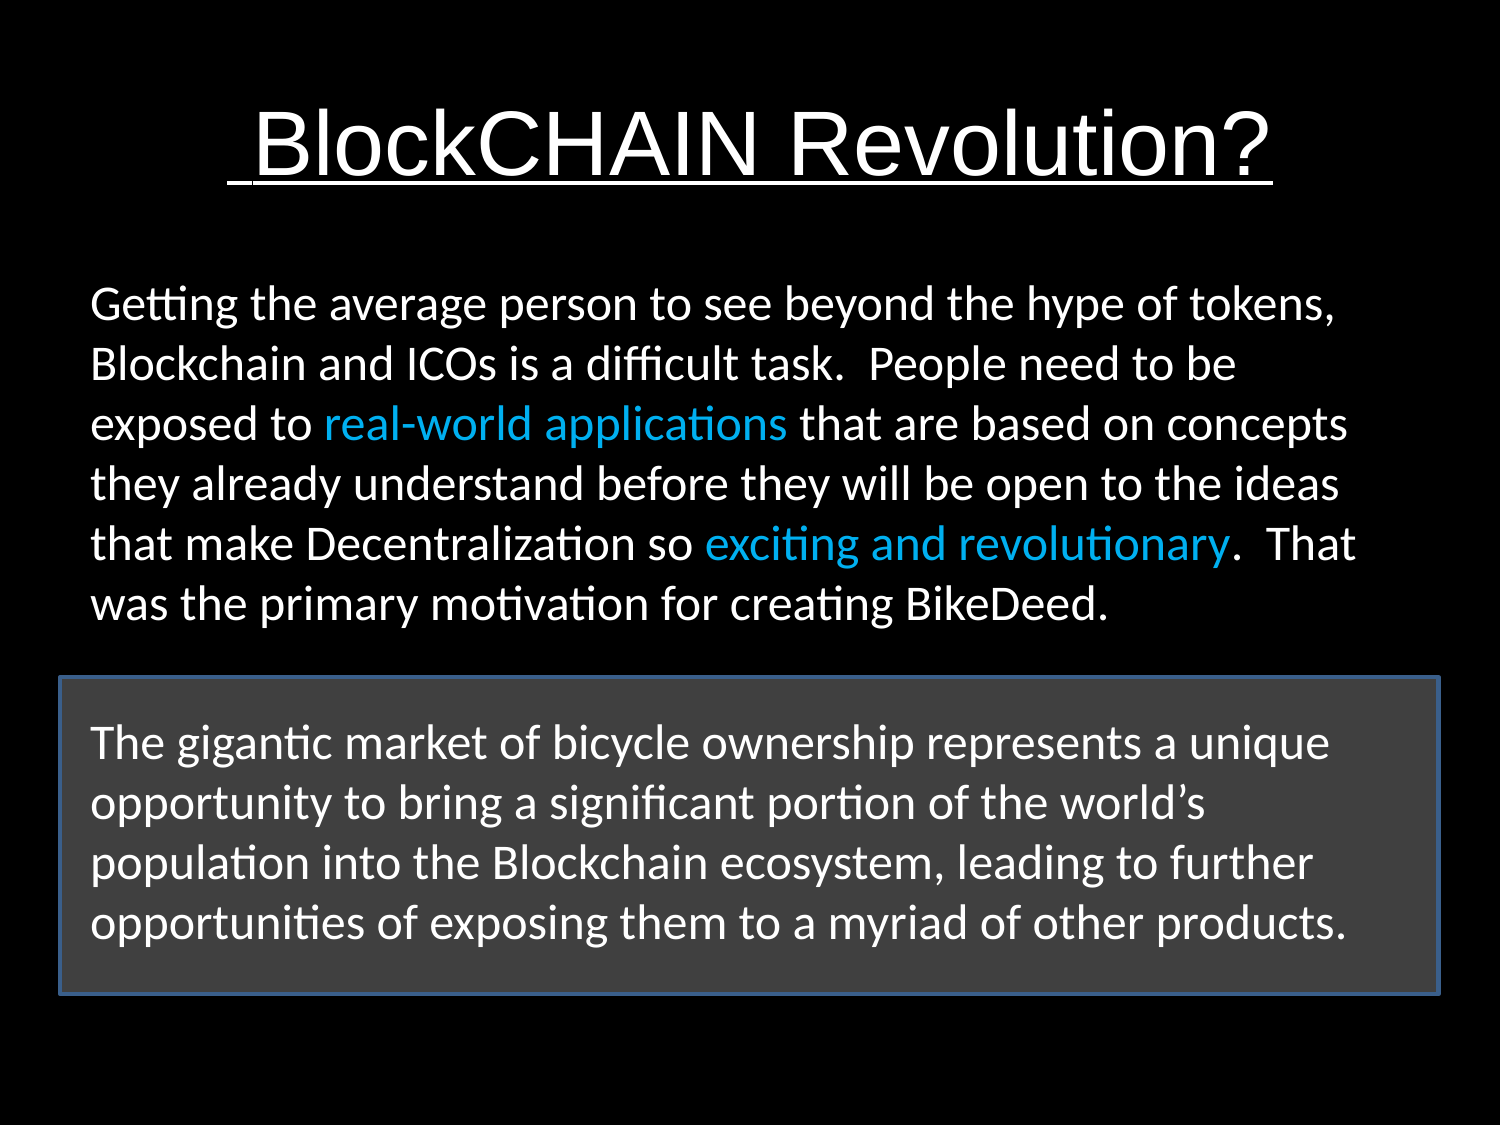

# BlockCHAIN Revolution?
Getting the average person to see beyond the hype of tokens, Blockchain and ICOs is a difficult task.  People need to be exposed to real-world applications that are based on concepts they already understand before they will be open to the ideas that make Decentralization so exciting and revolutionary.  That was the primary motivation for creating BikeDeed.

The gigantic market of bicycle ownership represents a unique opportunity to bring a significant portion of the world’s population into the Blockchain ecosystem, leading to further opportunities of exposing them to a myriad of other products.